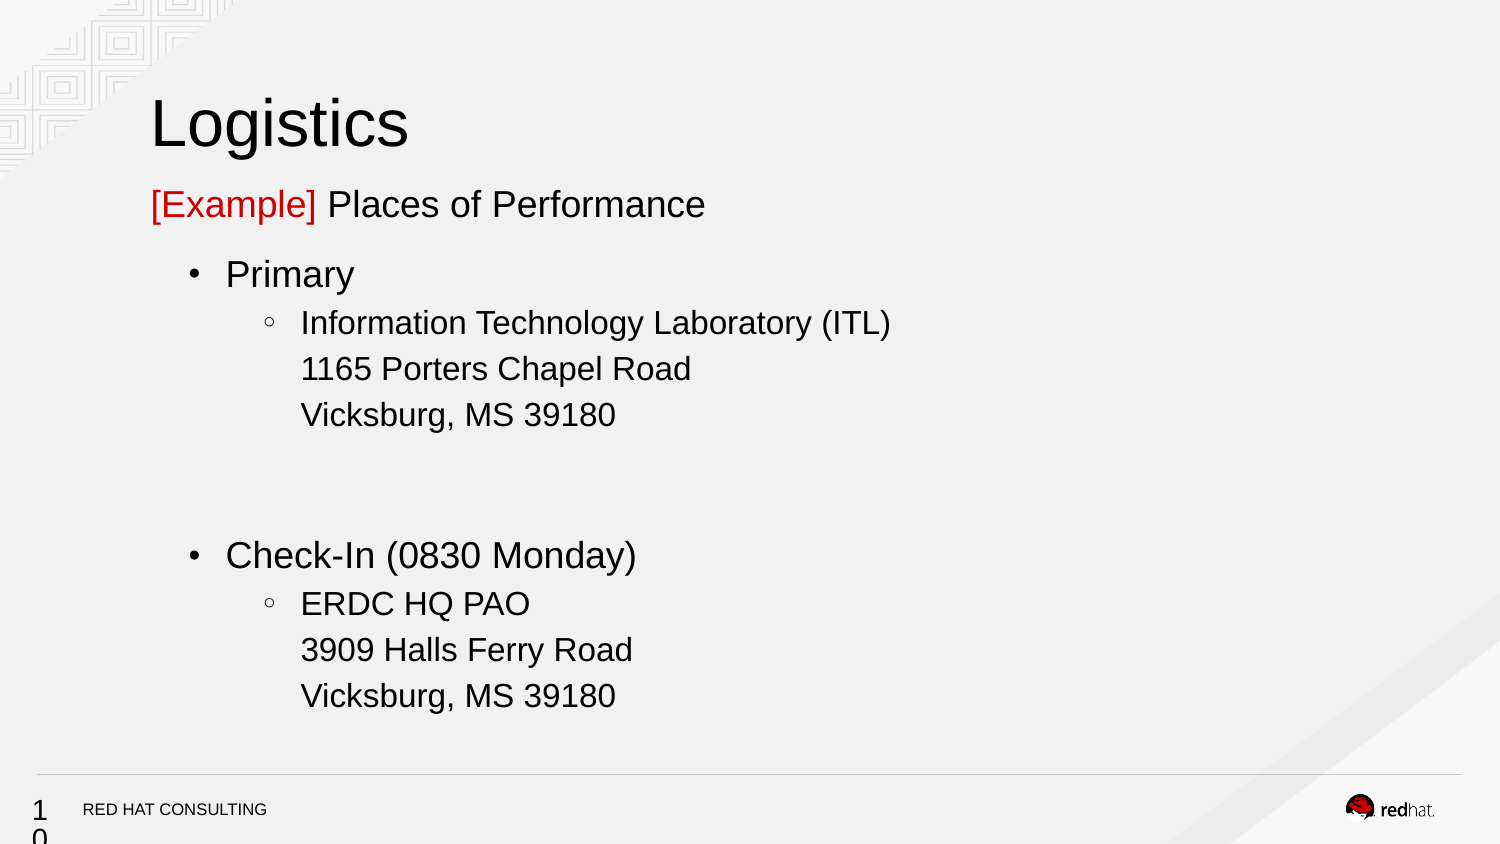

# Logistics
[Example] Places of Performance
Primary
Information Technology Laboratory (ITL)
1165 Porters Chapel Road
Vicksburg, MS 39180
Check-In (0830 Monday)
ERDC HQ PAO
3909 Halls Ferry Road
Vicksburg, MS 39180
10